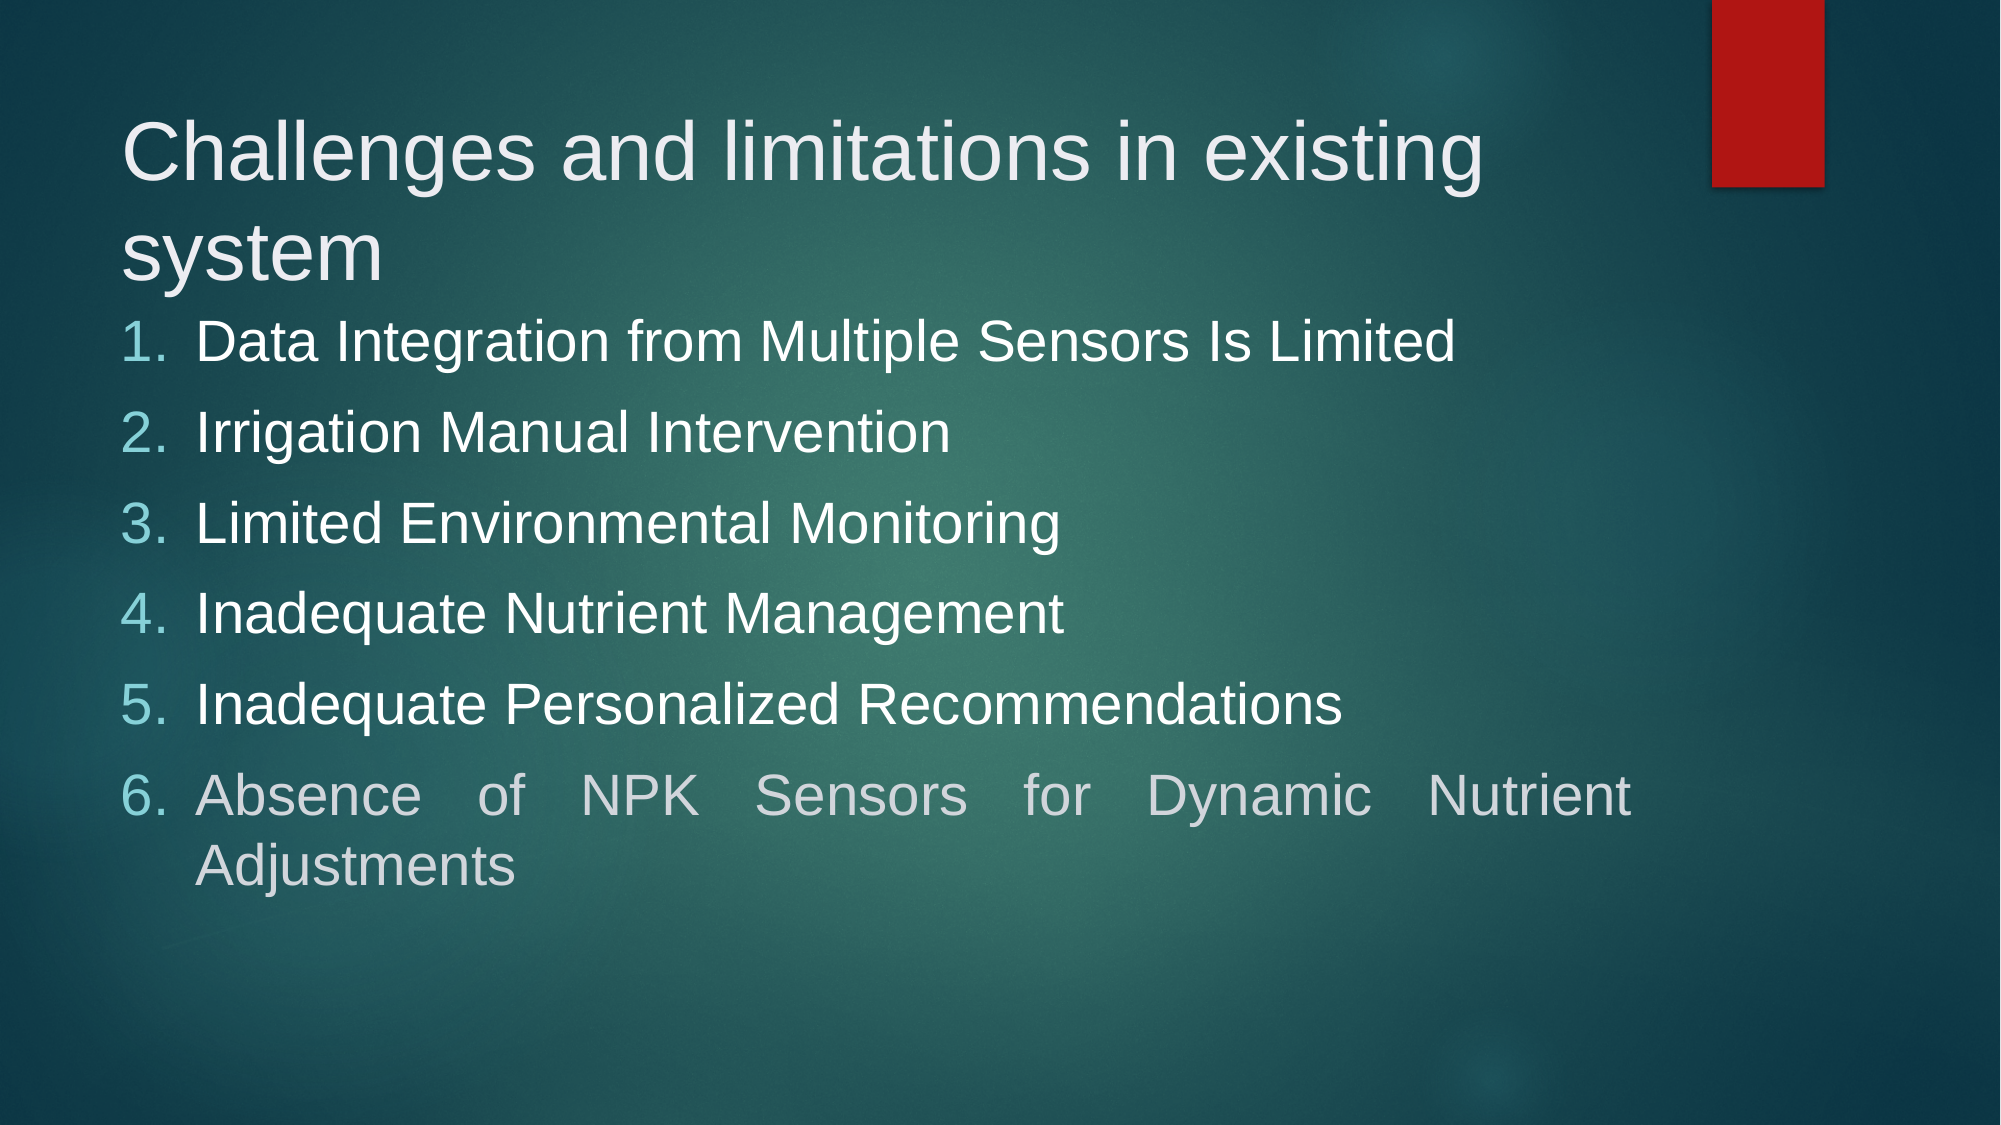

# Challenges and limitations in existing system
Data Integration from Multiple Sensors Is Limited
Irrigation Manual Intervention
Limited Environmental Monitoring
Inadequate Nutrient Management
Inadequate Personalized Recommendations
Absence of NPK Sensors for Dynamic Nutrient Adjustments